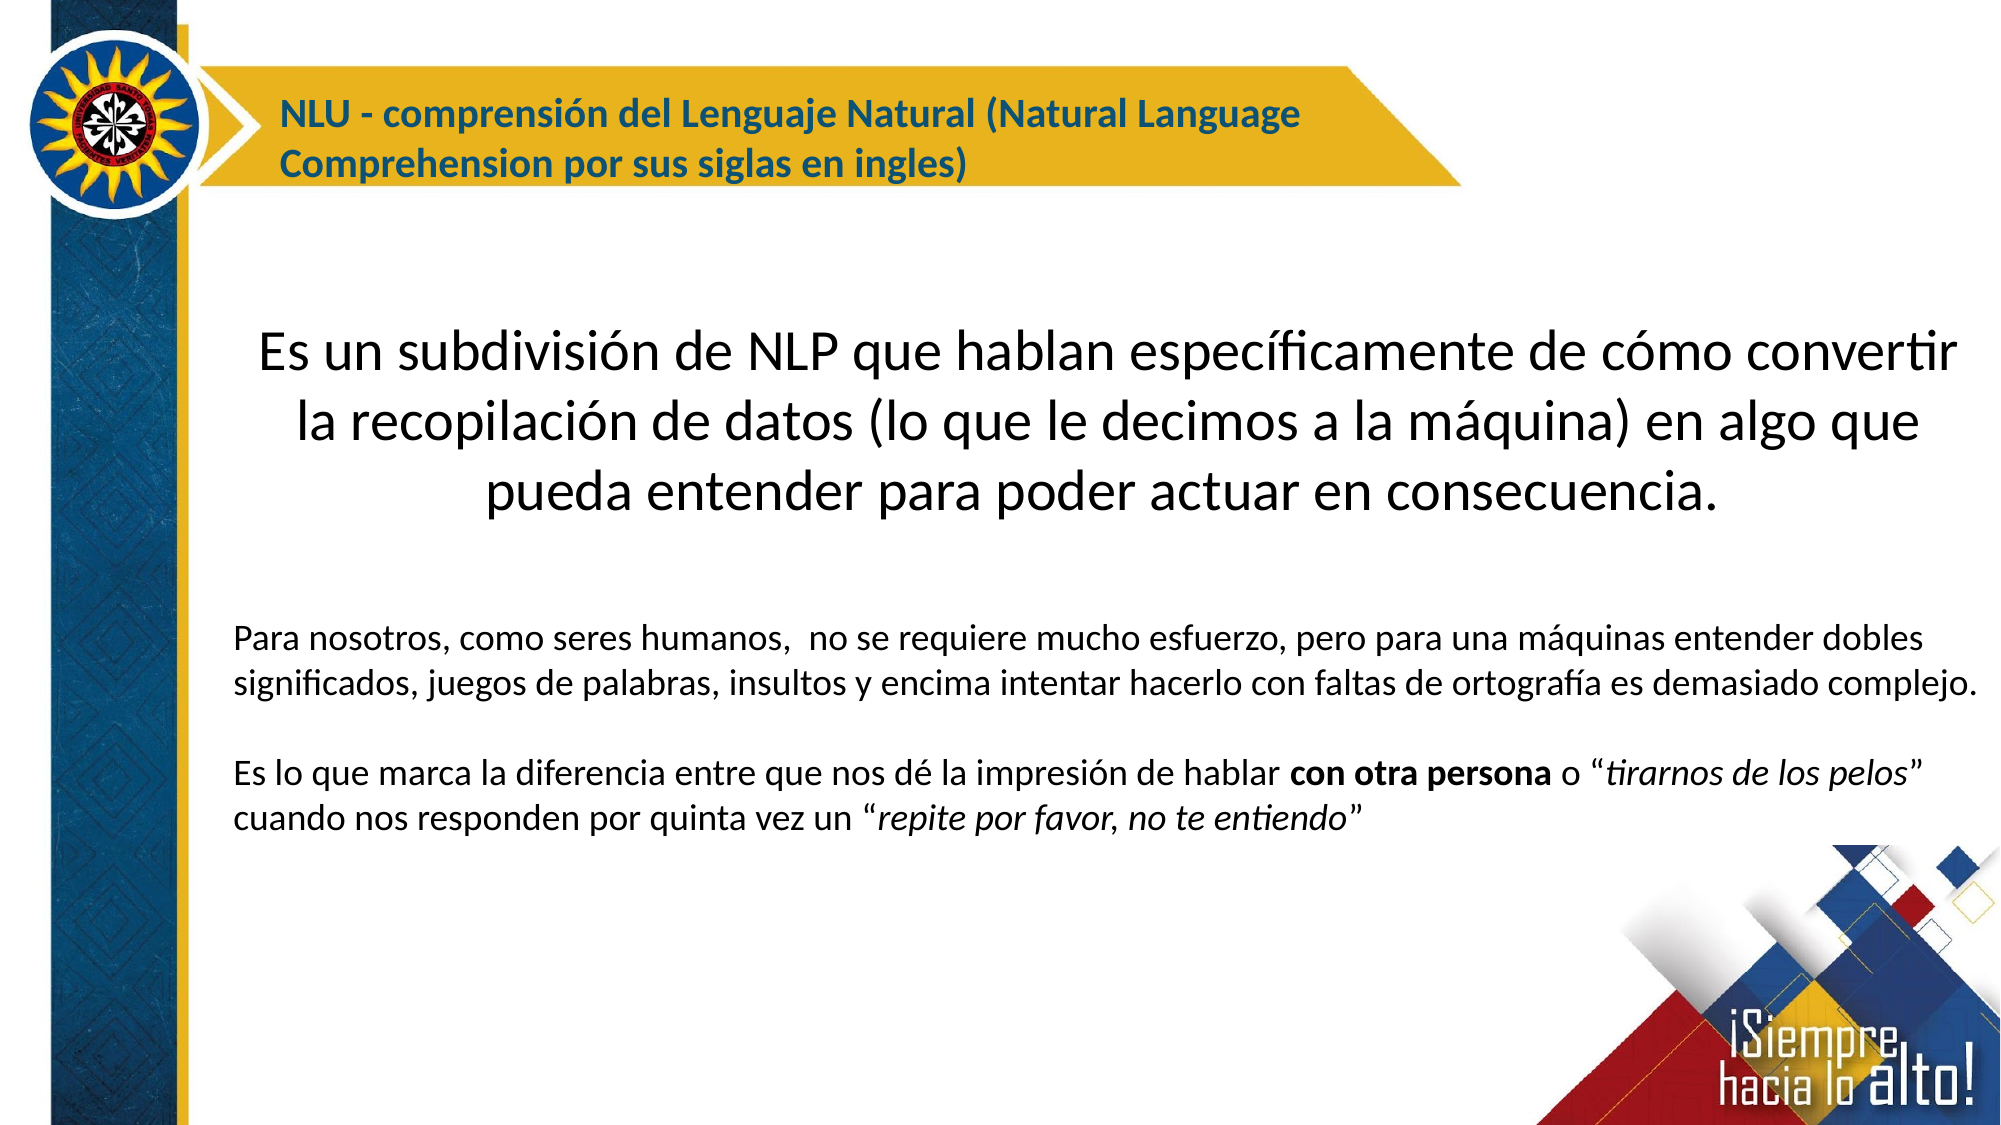

NLU - comprensión del Lenguaje Natural (Natural Language Comprehension por sus siglas en ingles)
Es un subdivisión de NLP que hablan específicamente de cómo convertir la recopilación de datos (lo que le decimos a la máquina) en algo que pueda entender para poder actuar en consecuencia.

Para nosotros, como seres humanos,  no se requiere mucho esfuerzo, pero para una máquinas entender dobles significados, juegos de palabras, insultos y encima intentar hacerlo con faltas de ortografía es demasiado complejo.

Es lo que marca la diferencia entre que nos dé la impresión de hablar con otra persona o “tirarnos de los pelos” cuando nos responden por quinta vez un “repite por favor, no te entiendo”